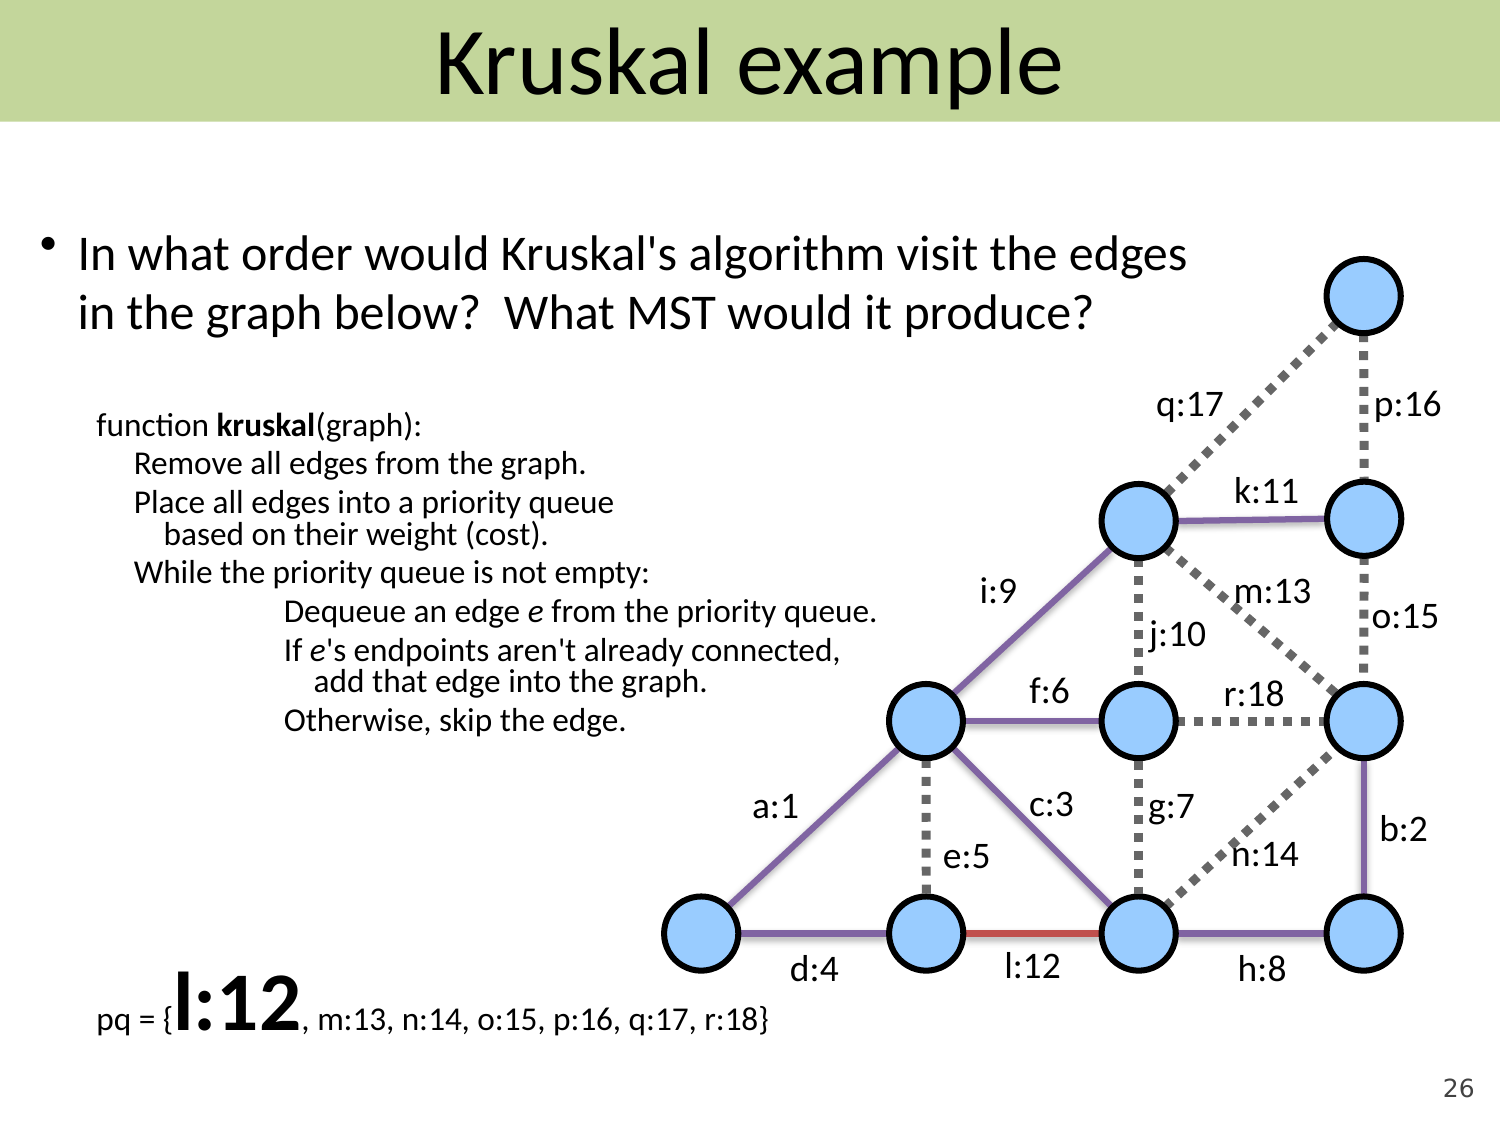

# Kruskal example
In what order would Kruskal's algorithm visit the edges
in the graph below?  What MST would it produce?

function kruskal(graph):
	Remove all edges from the graph.
	Place all edges into a priority queue
    based on their weight (cost).
	While the priority queue is not empty:
		Dequeue an edge e from the priority queue.
		If e's endpoints aren't already connected,
	    add that edge into the graph.
		Otherwise, skip the edge.

pq = {l:12, m:13, n:14, o:15, p:16, q:17, r:18}

q:17
p:16
k:11

i:9
m:13
o:15
j:10
f:6
r:18

c:3
a:1
g:7
b:2
n:14
e:5

l:12
d:4
h:8